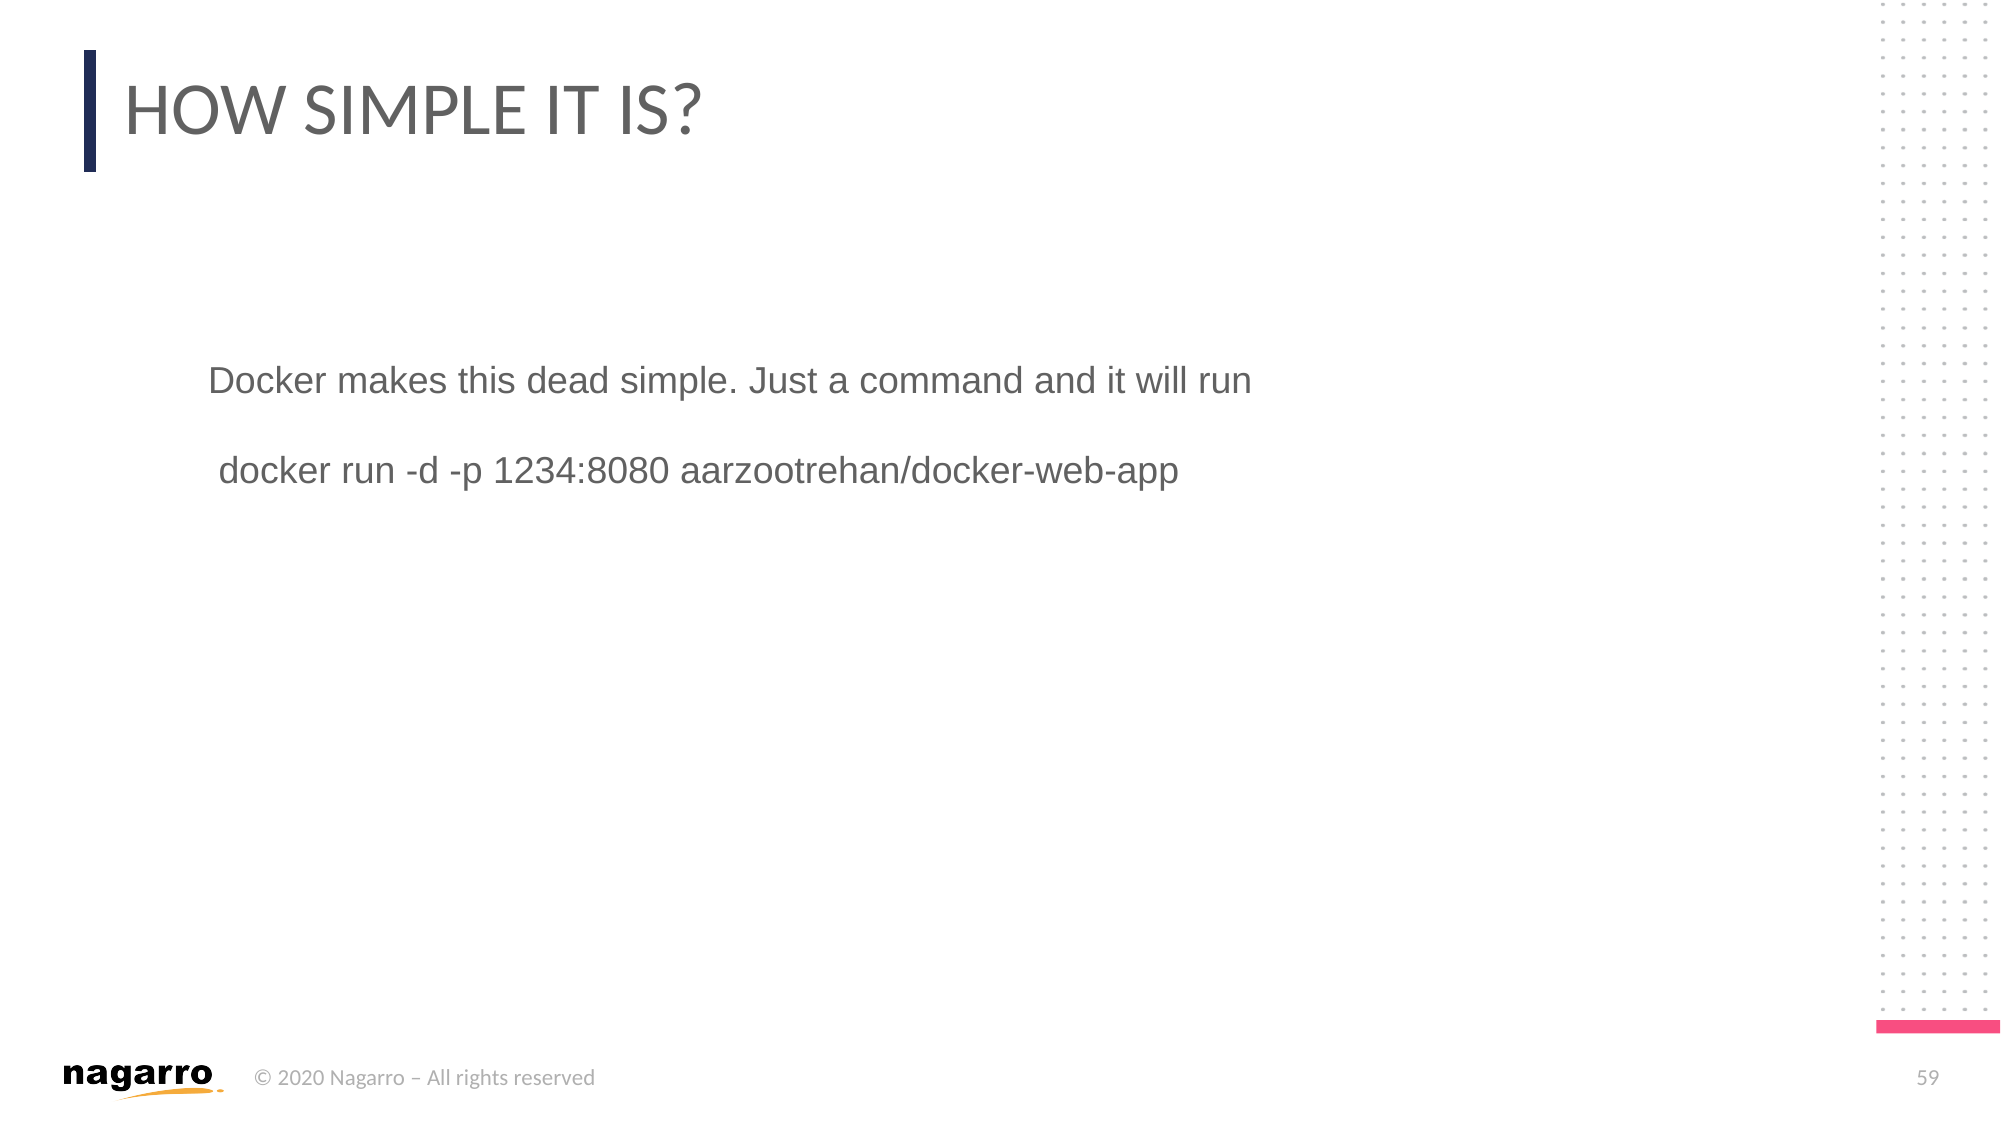

# HOW SIMPLE IT IS?
Docker makes this dead simple. Just a command and it will run

 docker run -d -p 1234:8080 aarzootrehan/docker-web-app